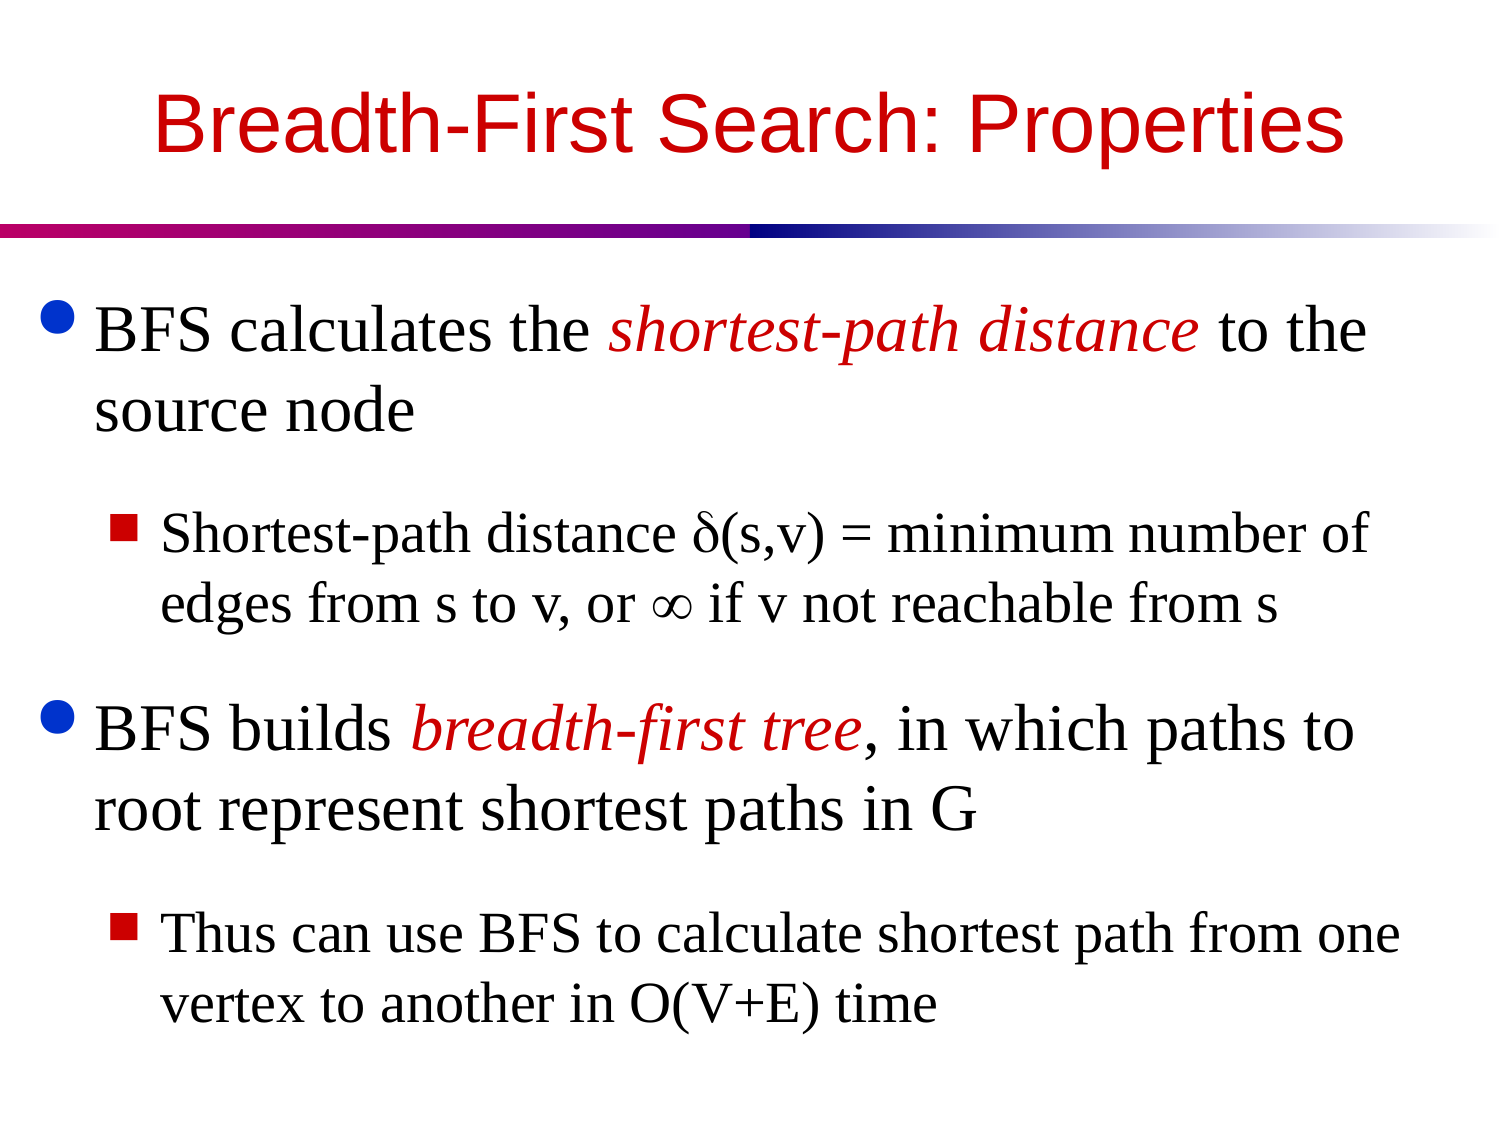

# Breadth-First Search: Properties
BFS calculates the shortest-path distance to the source node
Shortest-path distance δ(s,v) = minimum number of edges from s to v, or ∞ if v not reachable from s
BFS builds breadth-first tree, in which paths to root represent shortest paths in G
Thus can use BFS to calculate shortest path from one vertex to another in O(V+E) time